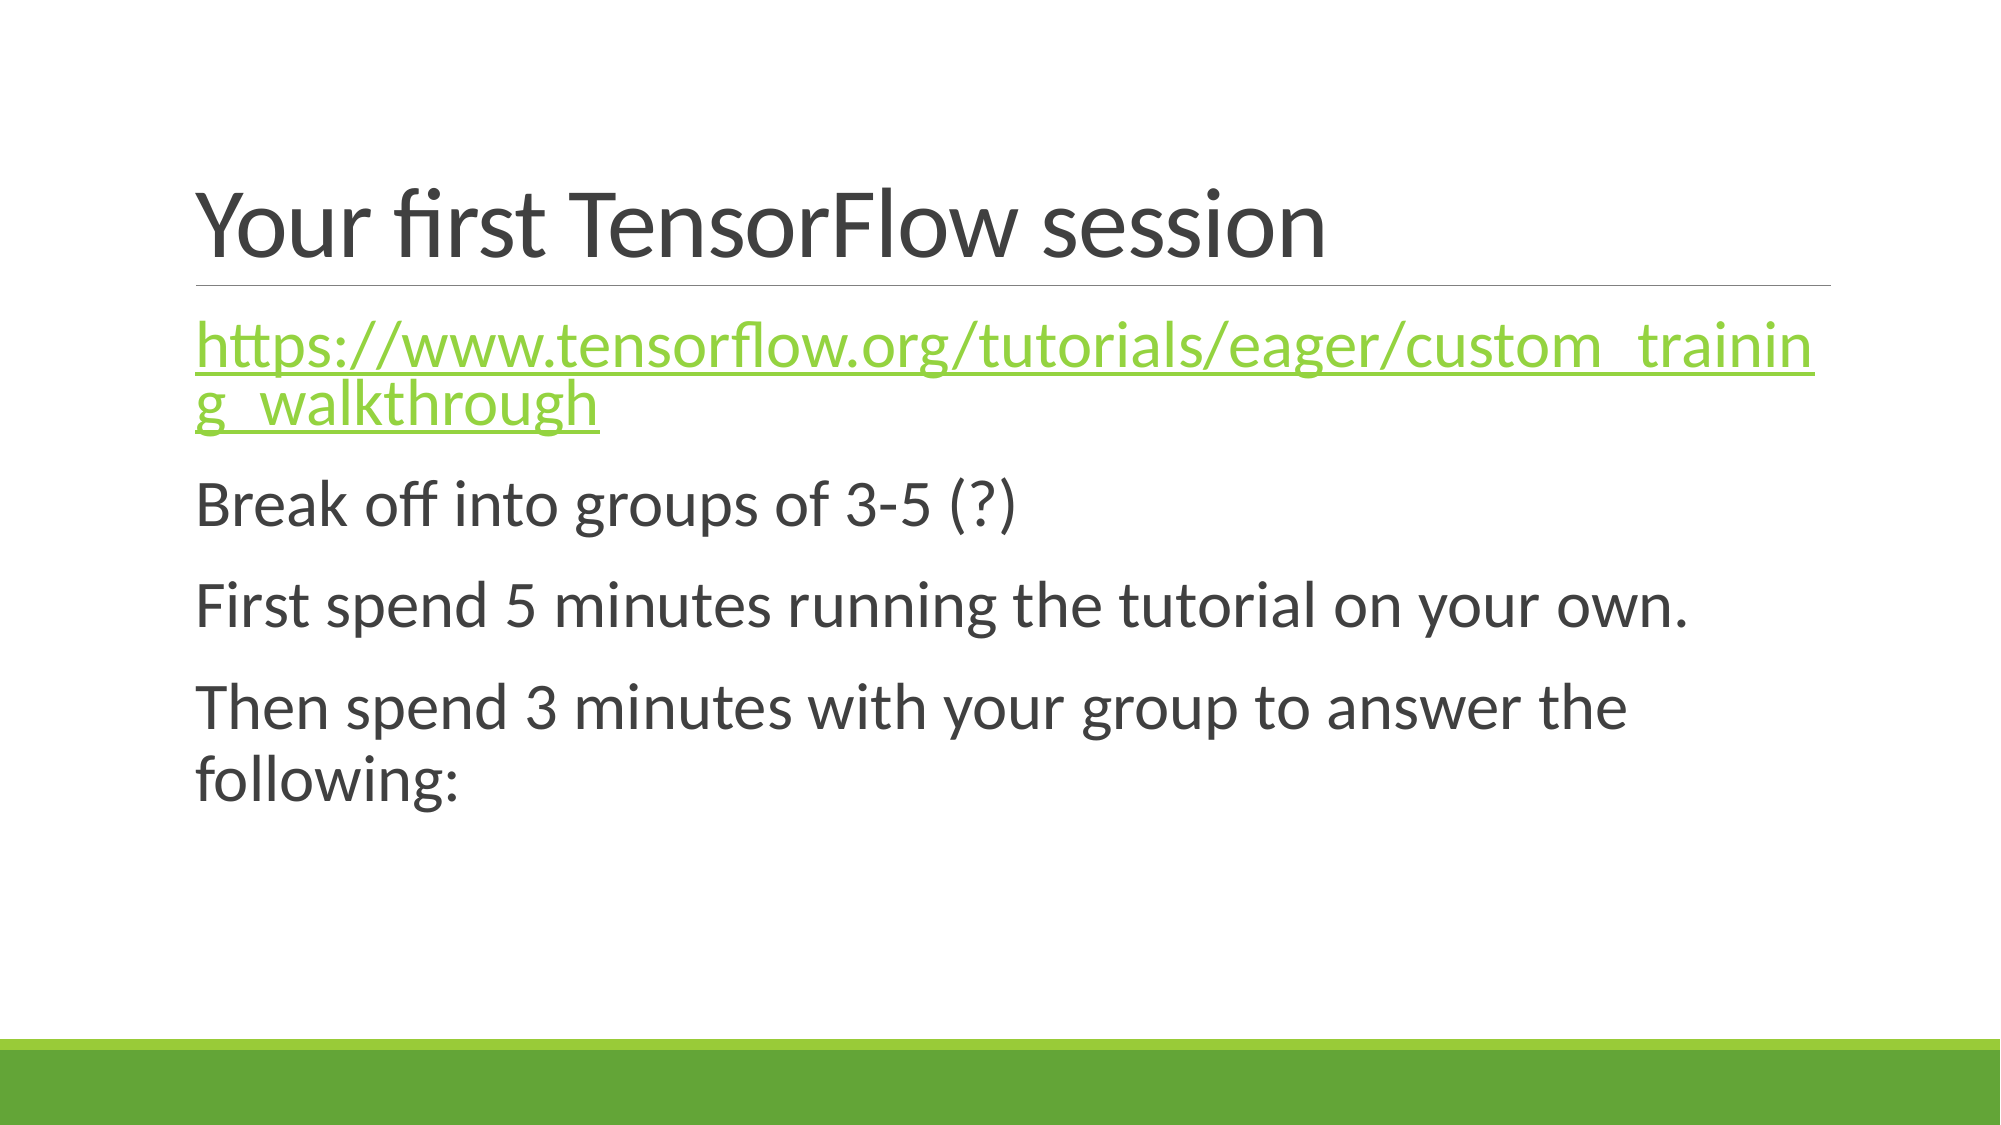

# Your first TensorFlow session
https://www.tensorflow.org/tutorials/eager/custom_training_walkthrough
Break off into groups of 3-5 (?)
First spend 5 minutes running the tutorial on your own.
Then spend 3 minutes with your group to answer the following: